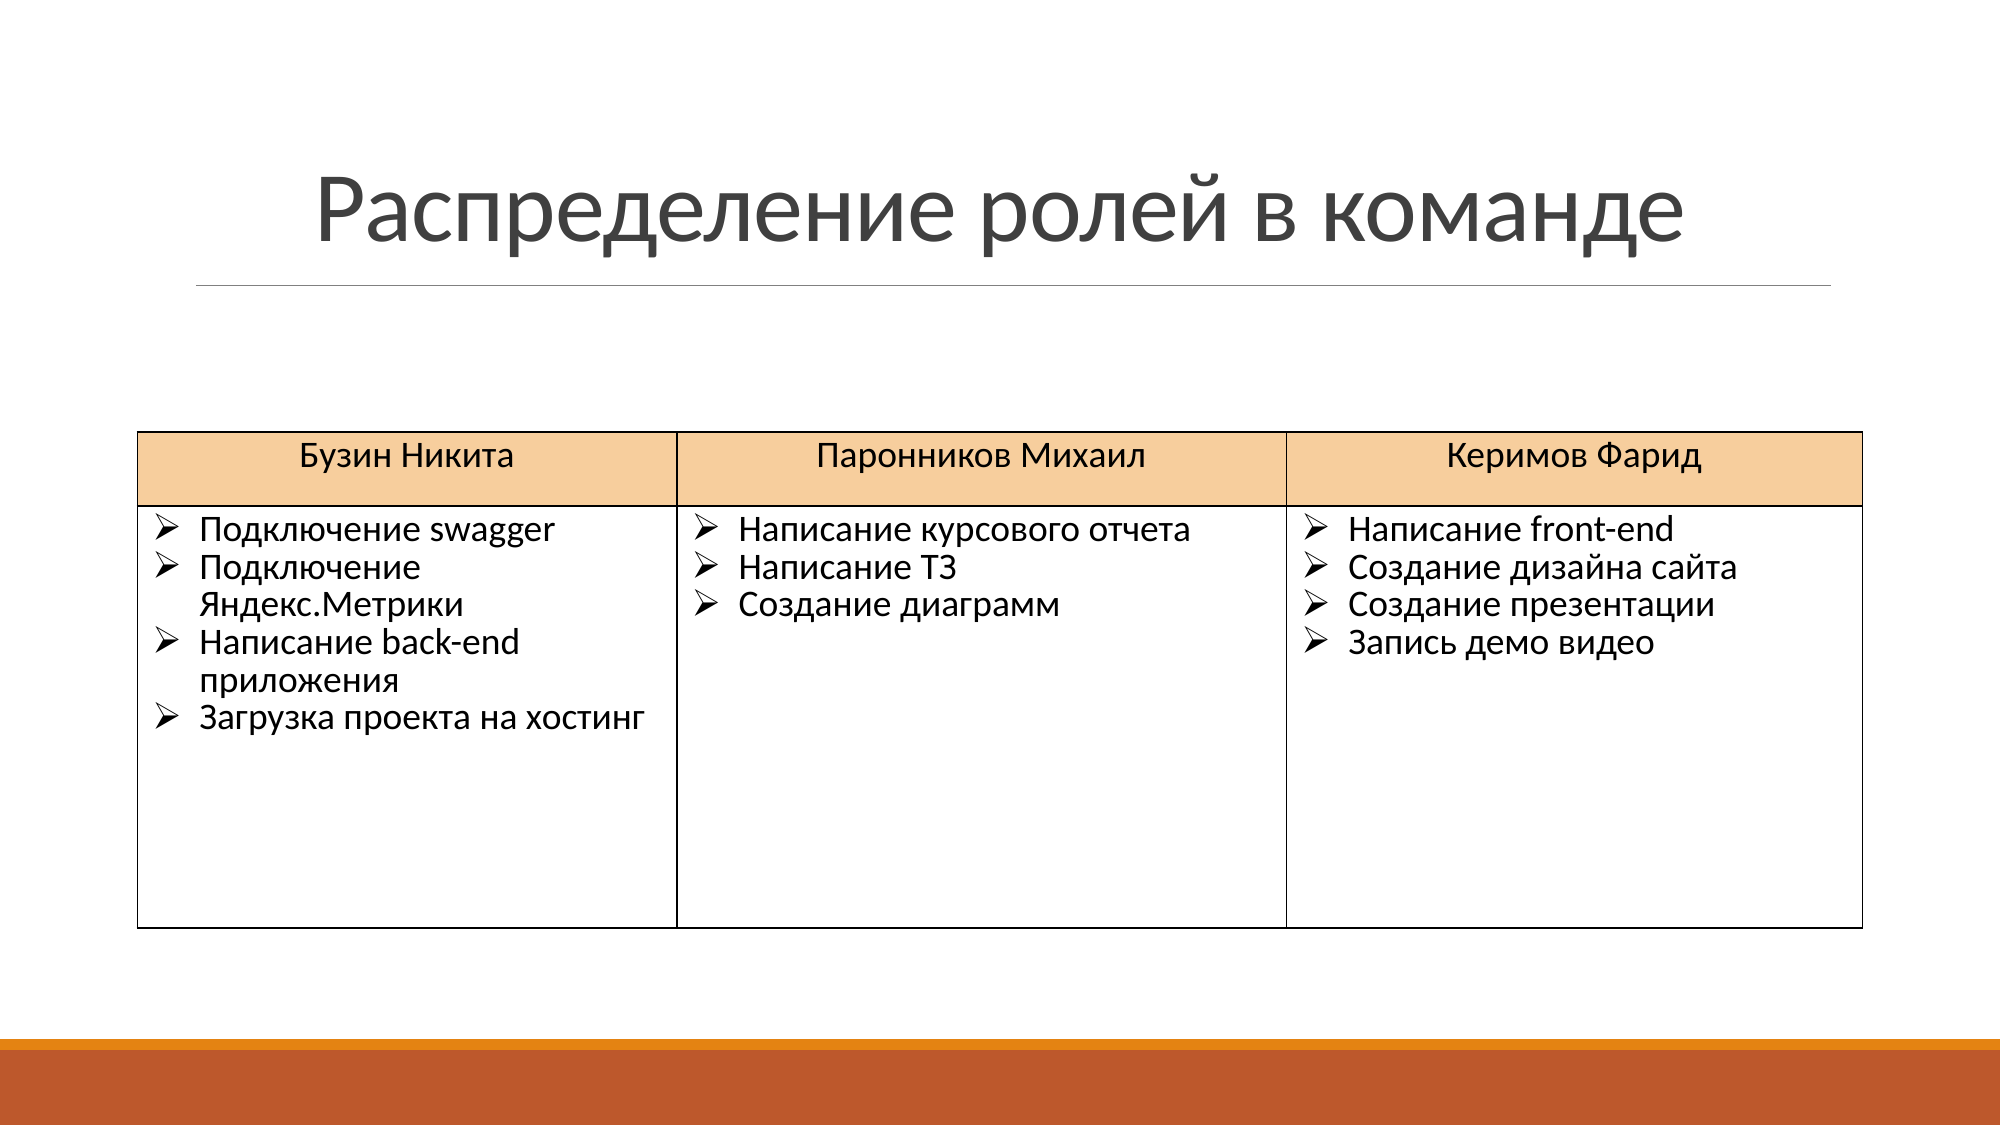

# Распределение ролей в команде
| Бузин Никита |
| --- |
| Подключение swagger Подключение Яндекс.Метрики Написание back-end приложения Загрузка проекта на хостинг |
| Паронников Михаил |
| --- |
| Написание курсового отчета Написание ТЗ Создание диаграмм |
| Керимов Фарид |
| --- |
| Написание front-end Создание дизайна сайта Создание презентации Запись демо видео |